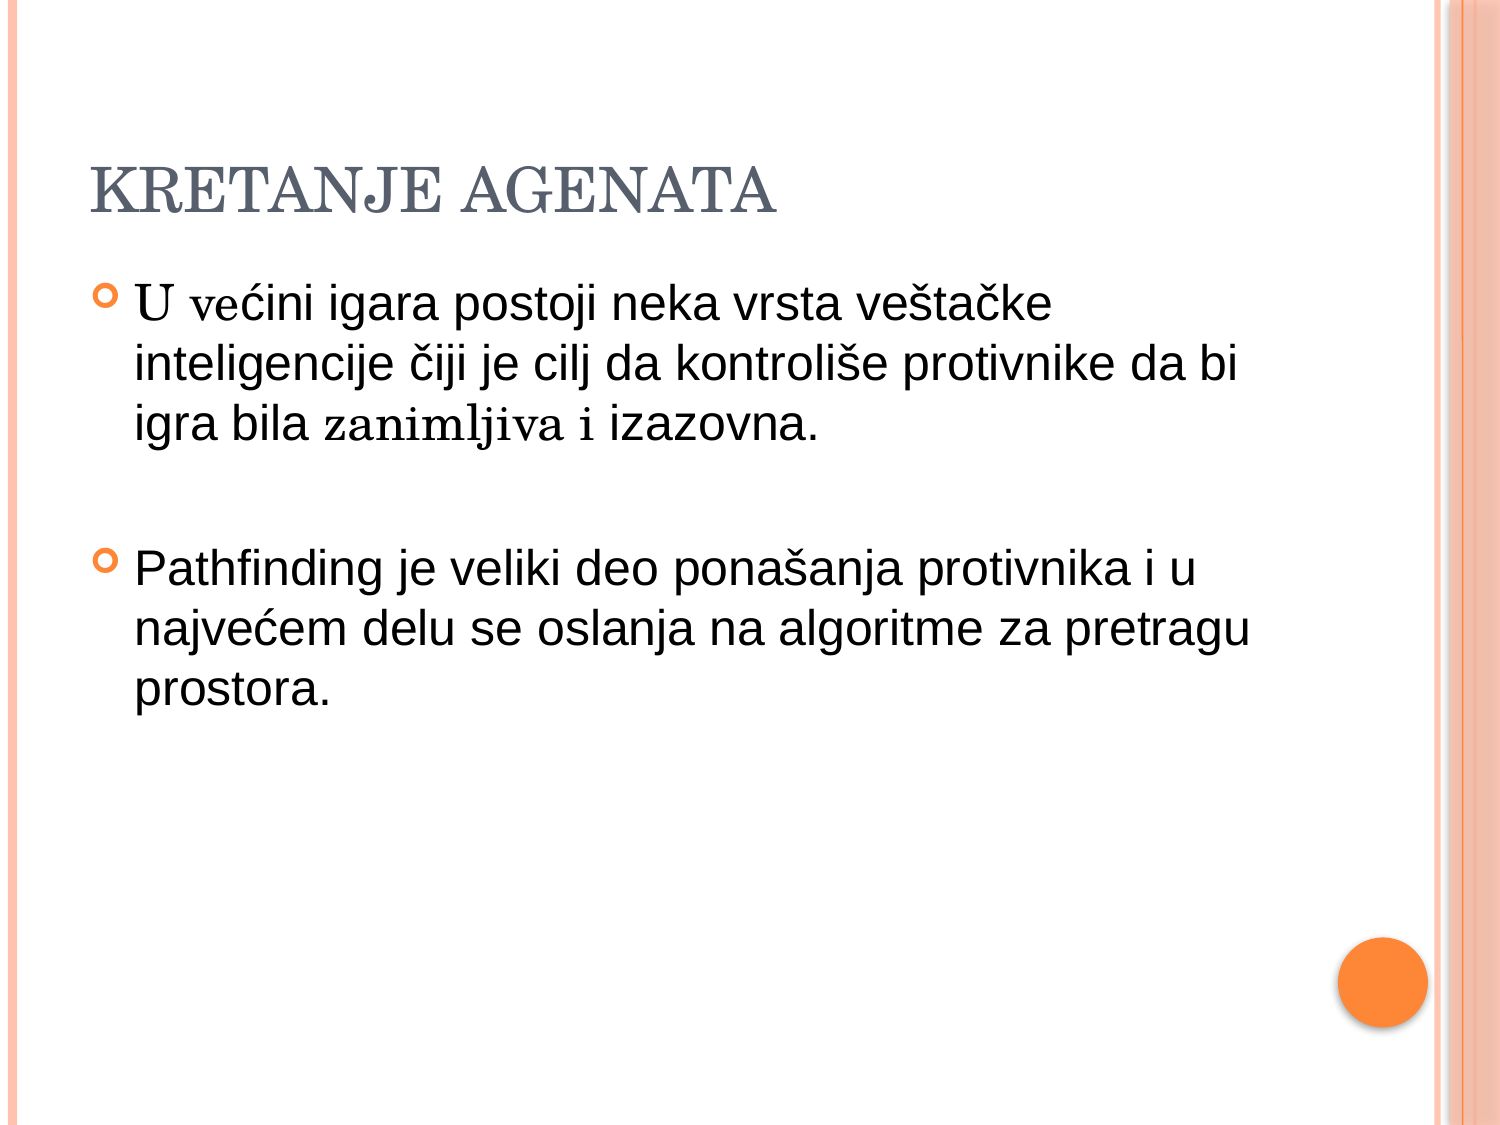

# Kretanje agenata
U većini igara postoji neka vrsta veštačke inteligencije čiji je cilj da kontroliše protivnike da bi igra bila zanimljiva i izazovna.

Pathfinding je veliki deo ponašanja protivnika i u najvećem delu se oslanja na algoritme za pretragu prostora.